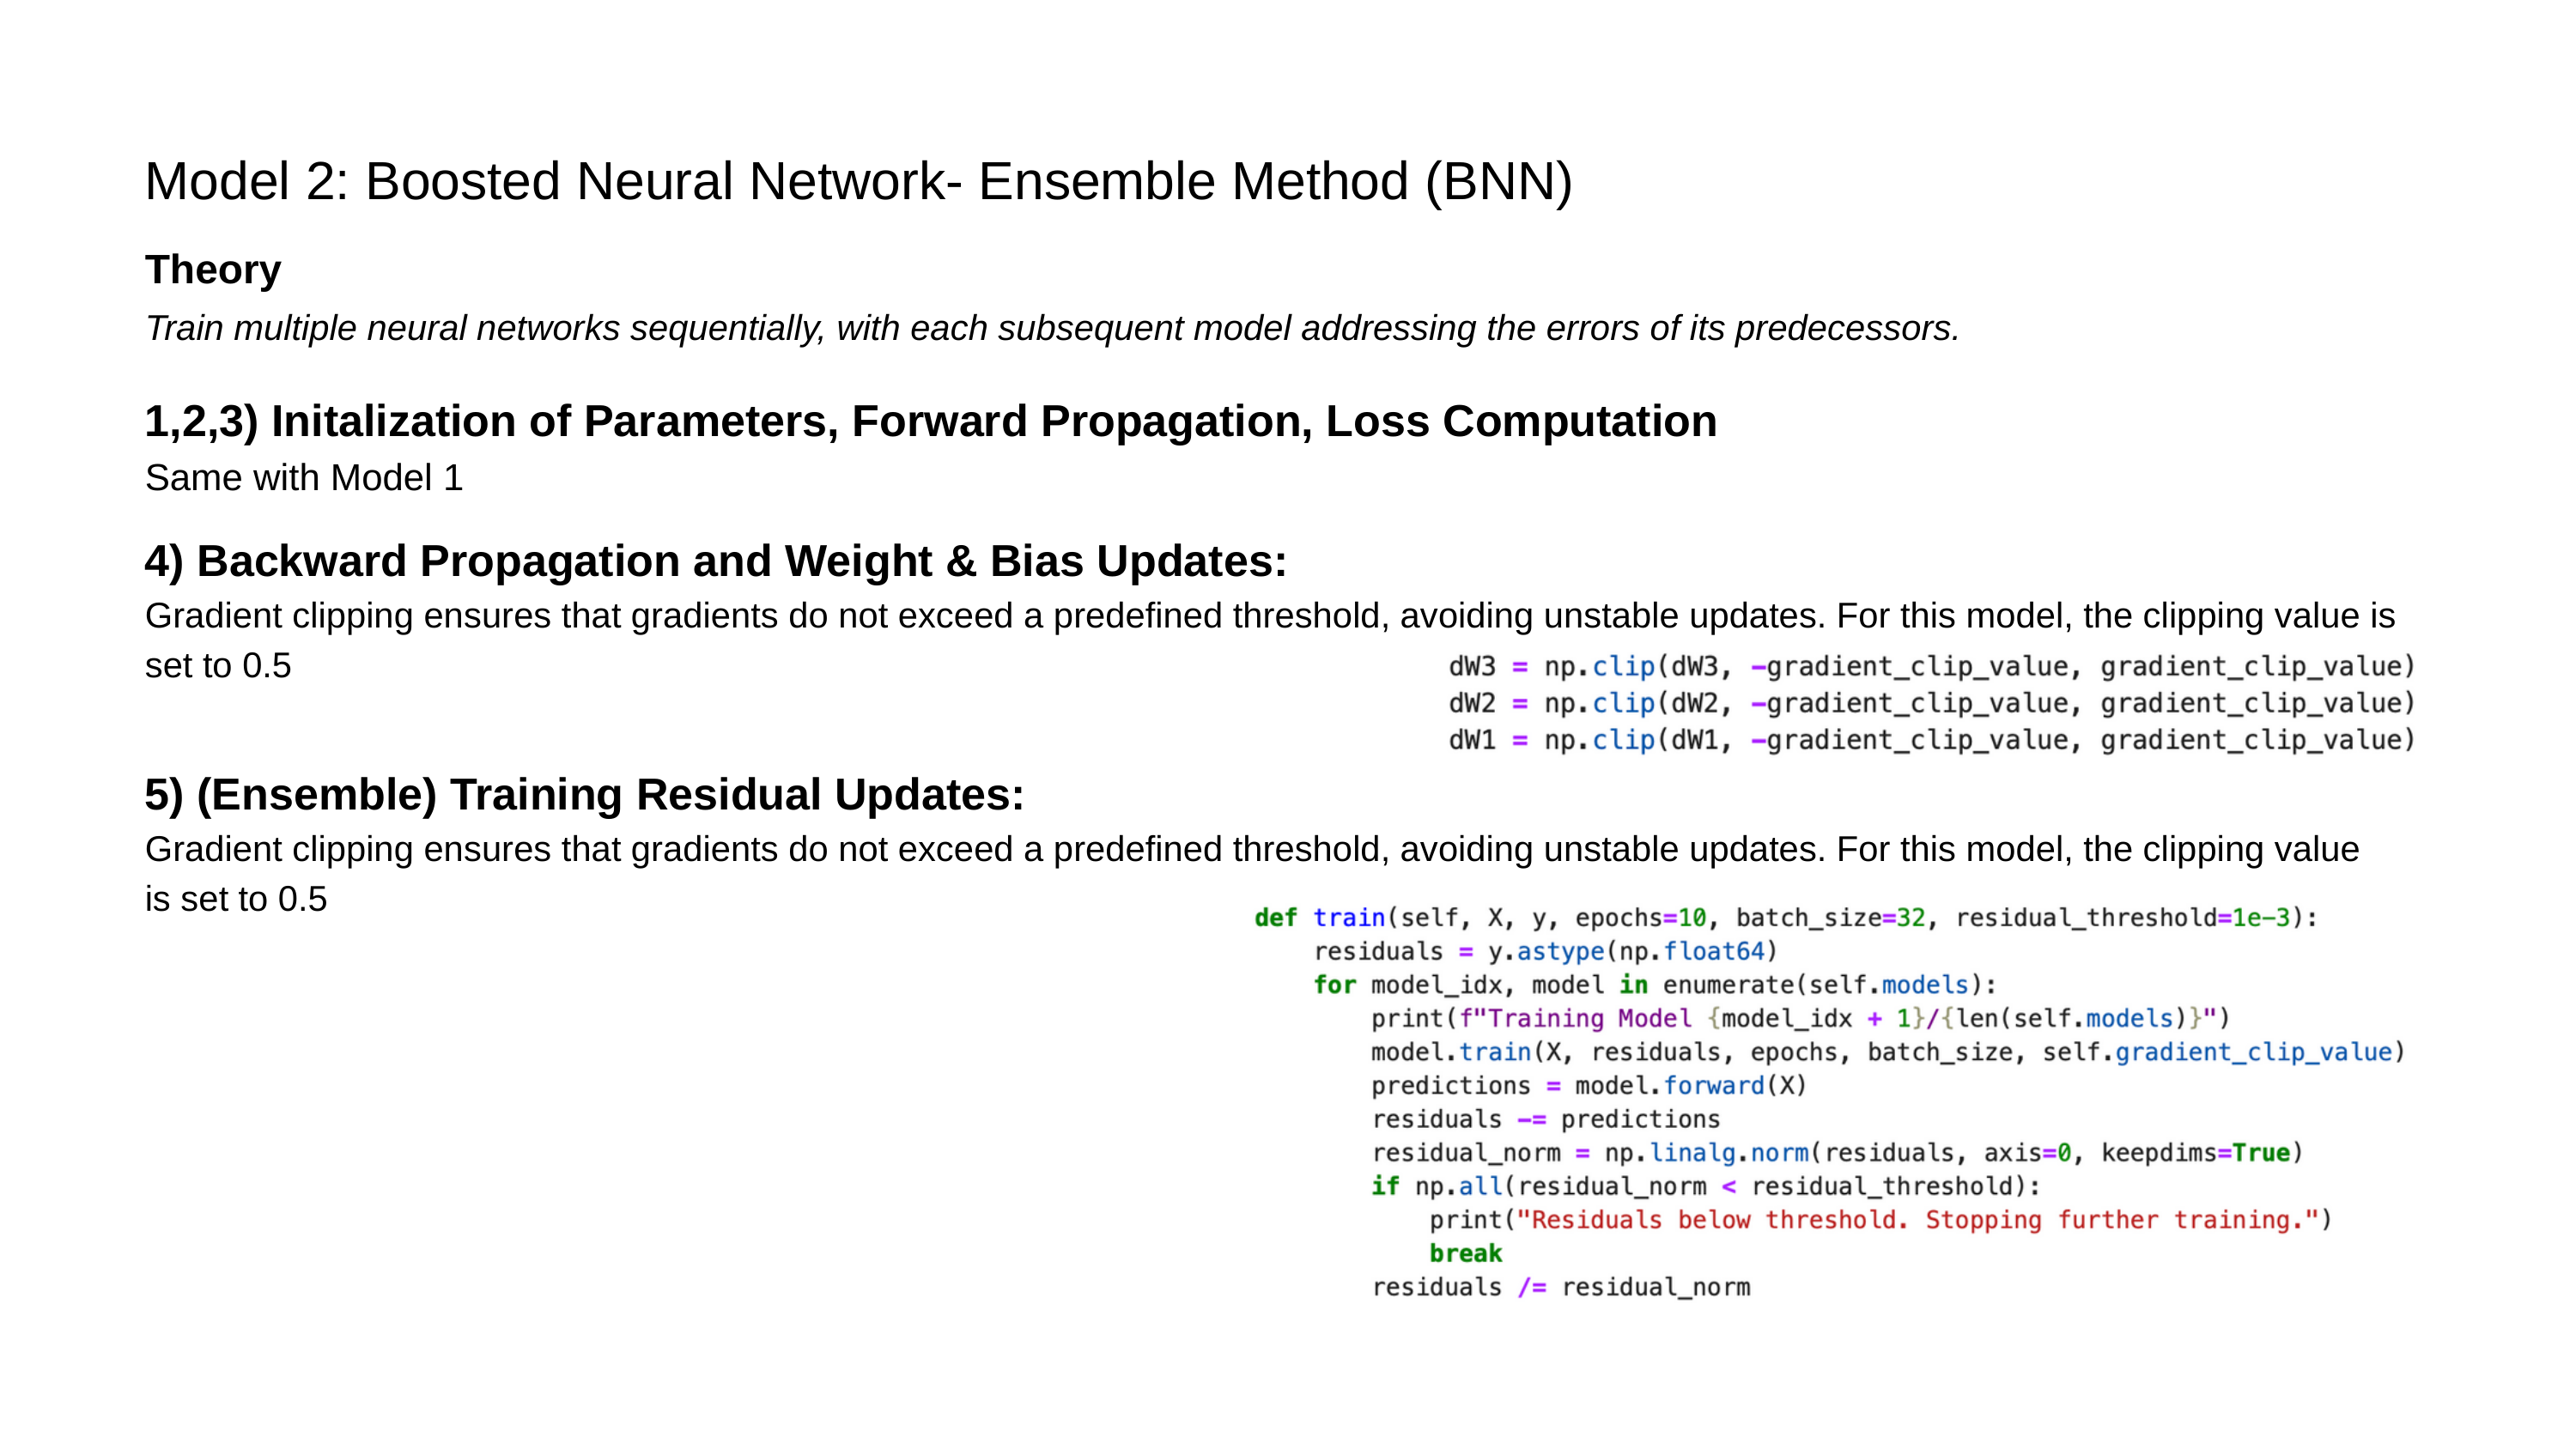

Model 2: Boosted Neural Network- Ensemble Method (BNN)
Theory
Train multiple neural networks sequentially, with each subsequent model addressing the errors of its predecessors.
1,2,3) Initalization of Parameters, Forward Propagation, Loss Computation
Same with Model 1
4) Backward Propagation and Weight & Bias Updates:
Gradient clipping ensures that gradients do not exceed a predefined threshold, avoiding unstable updates. For this model, the clipping value is set to 0.5

5) (Ensemble) Training Residual Updates:
Gradient clipping ensures that gradients do not exceed a predefined threshold, avoiding unstable updates. For this model, the clipping value is set to 0.5